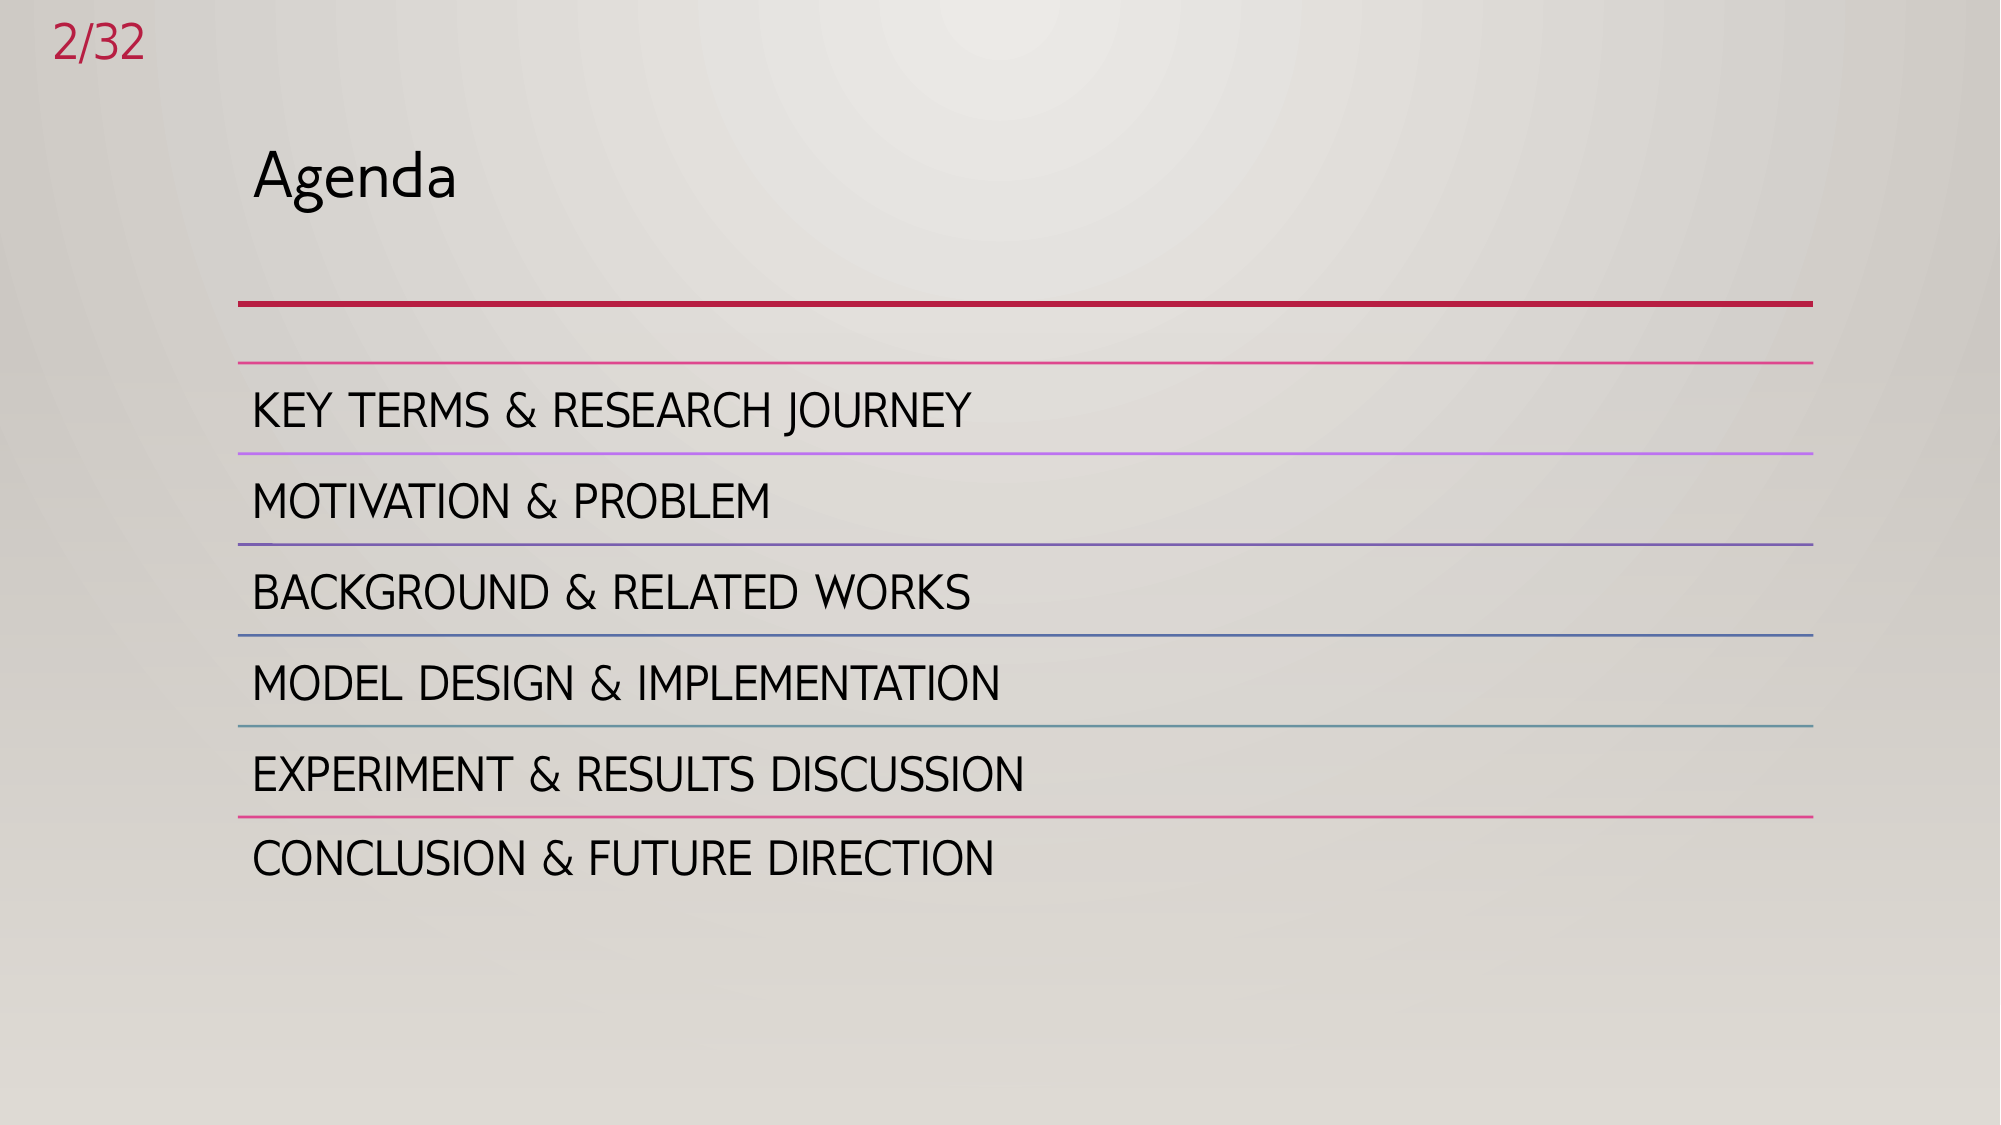

2/32

# Agenda

Key Terms & Research Journey
Motivation & Problem
Background & related works
Model design & Implementation
Experiment & results discussion
CONCLUSION & FUTURE DIRECTION